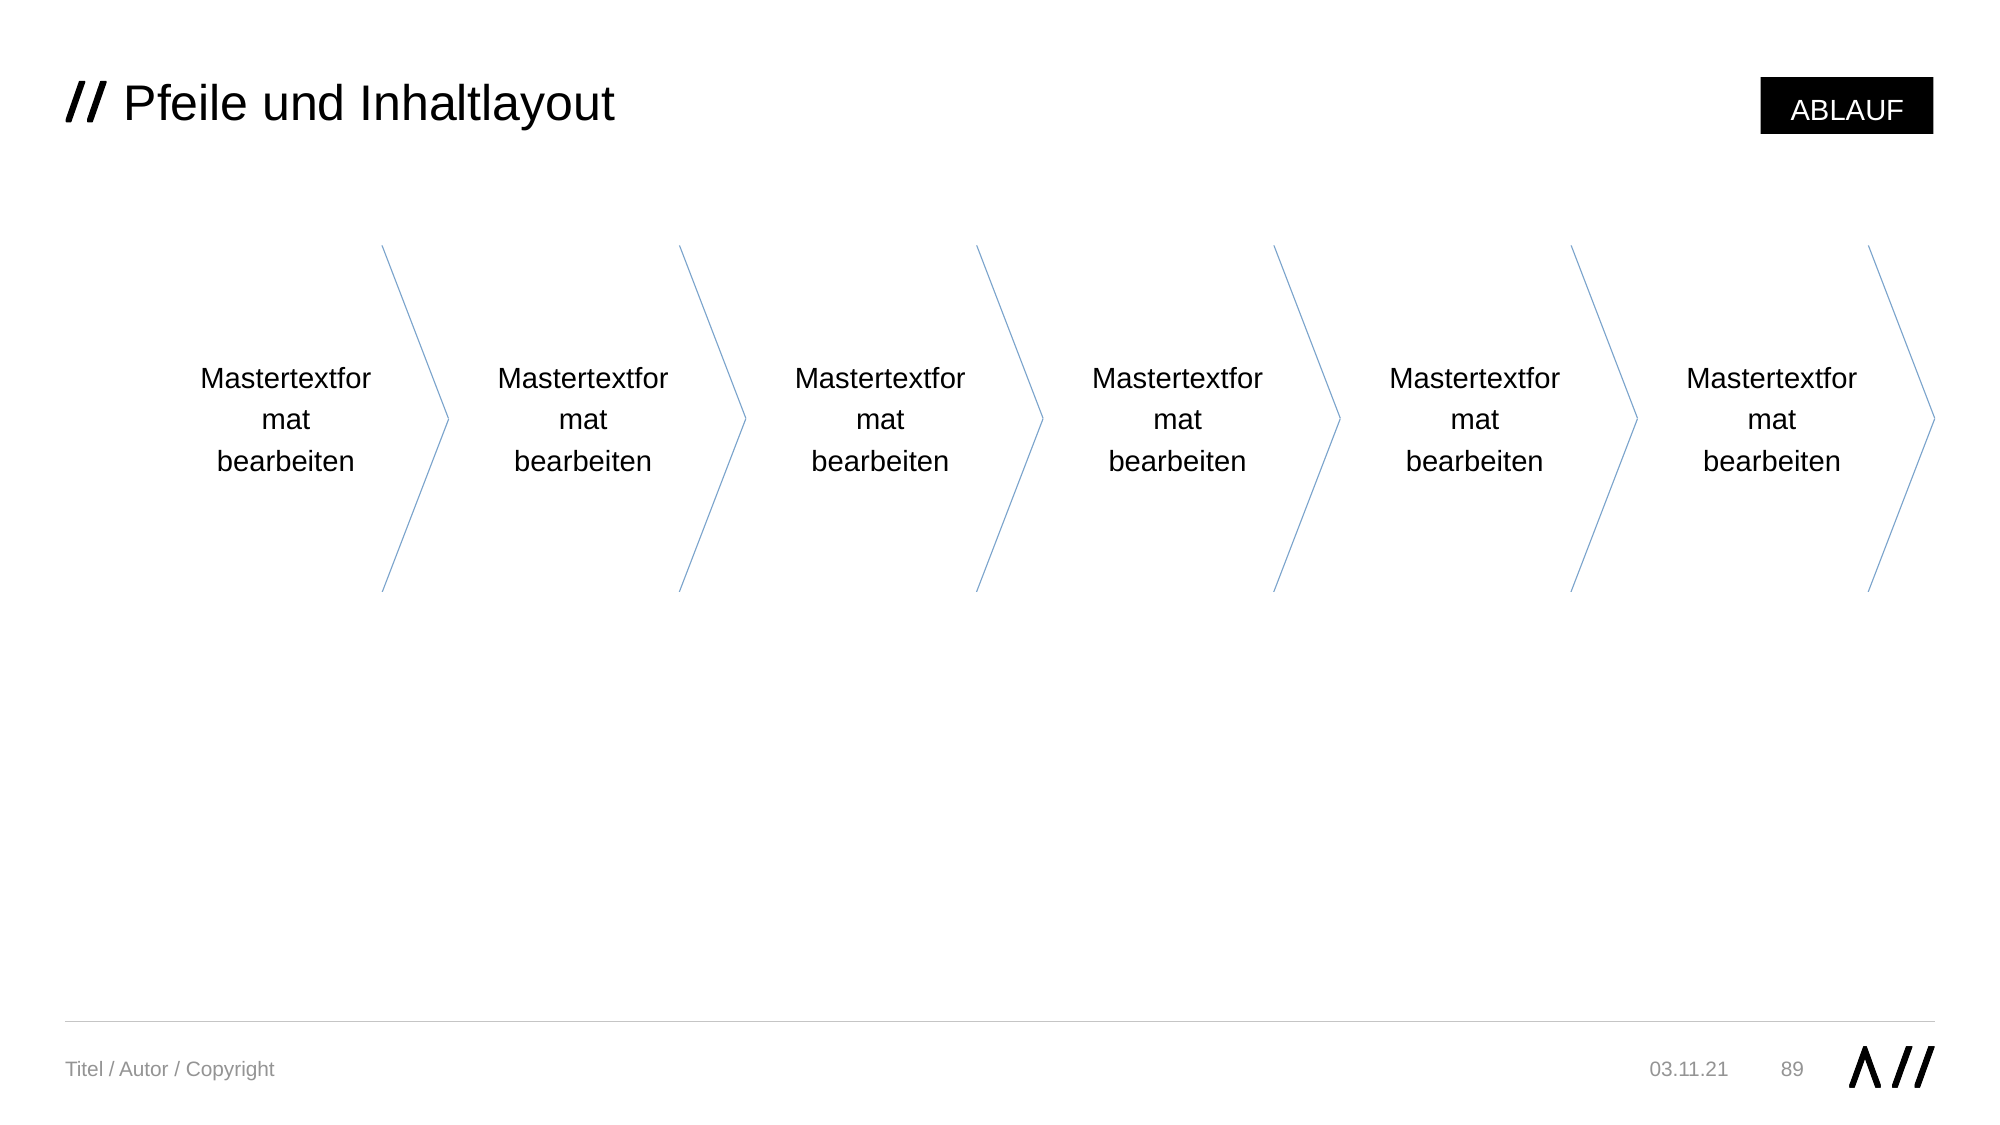

# Pfeile und Inhaltlayout
ABLAUF
Mastertextformat bearbeiten
Mastertextformat bearbeiten
Mastertextformat bearbeiten
Mastertextformat bearbeiten
Mastertextformat bearbeiten
Mastertextformat bearbeiten

Titel / Autor / Copyright
89
03.11.21